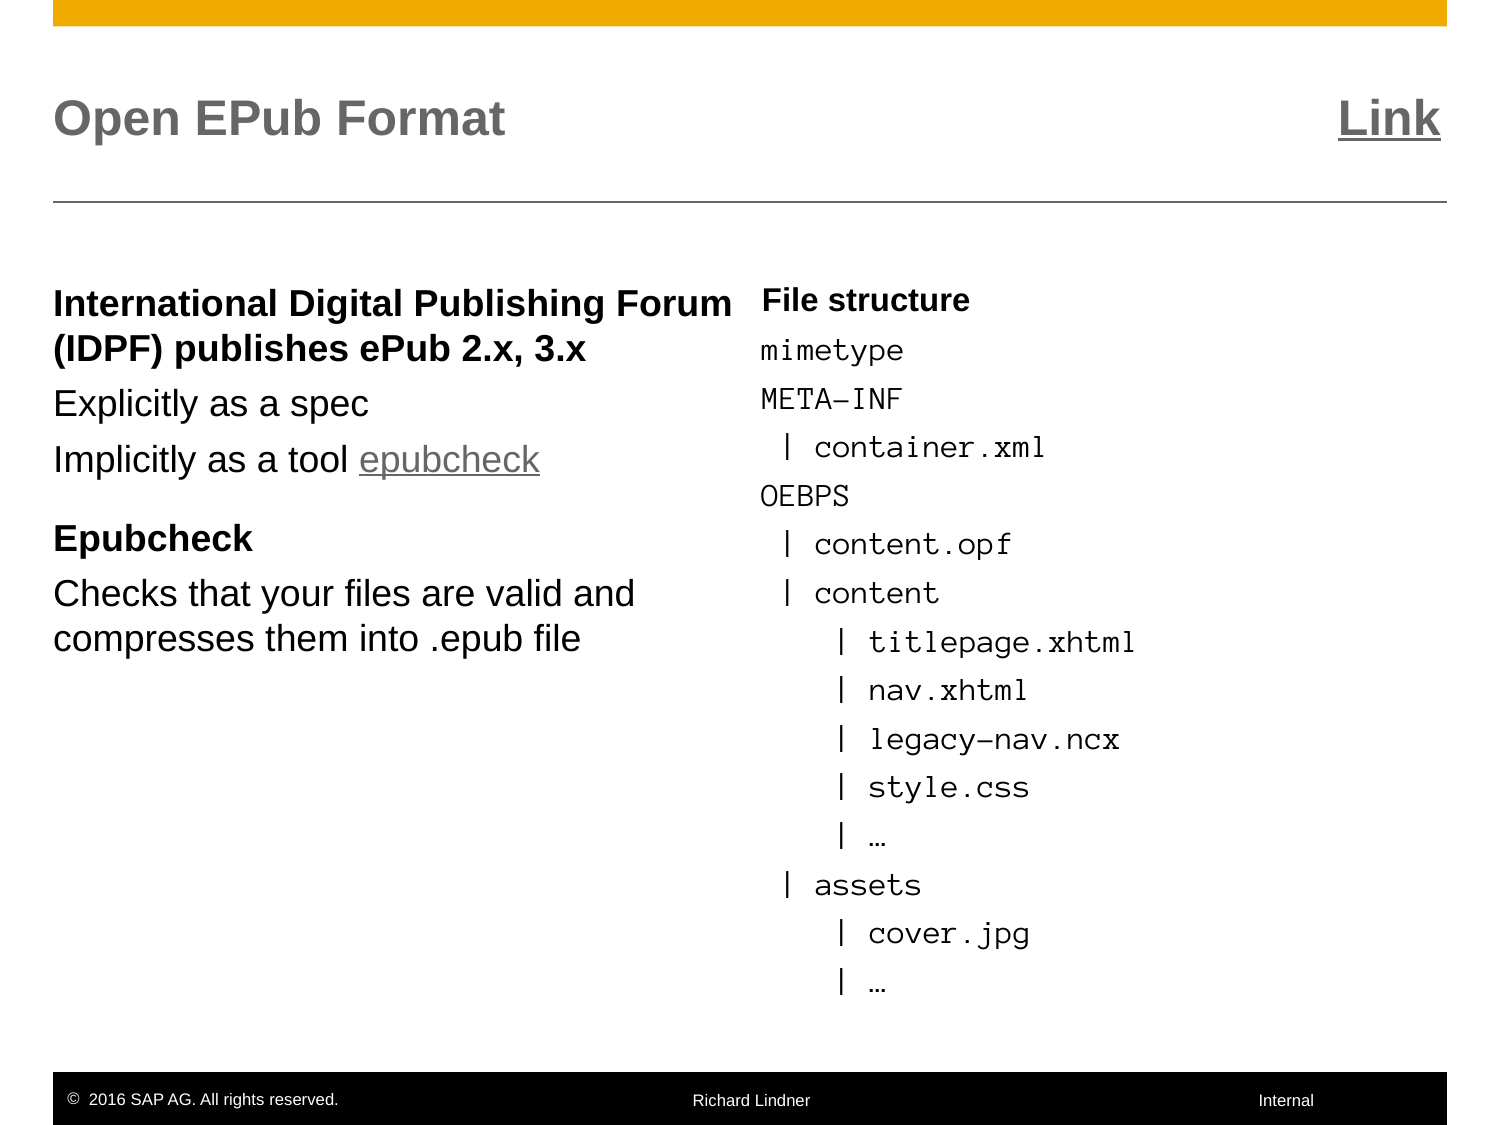

# Open EPub Format	Link
International Digital Publishing Forum (IDPF) publishes ePub 2.x, 3.x
Explicitly as a spec
Implicitly as a tool epubcheck
Epubcheck
Checks that your files are valid and compresses them into .epub file
File structure
mimetype
META-INF
 | container.xml
OEBPS
 | content.opf
 | content
    | titlepage.xhtml
    | nav.xhtml
    | legacy-nav.ncx
    | style.css
    | …
 | assets
    | cover.jpg
    | …